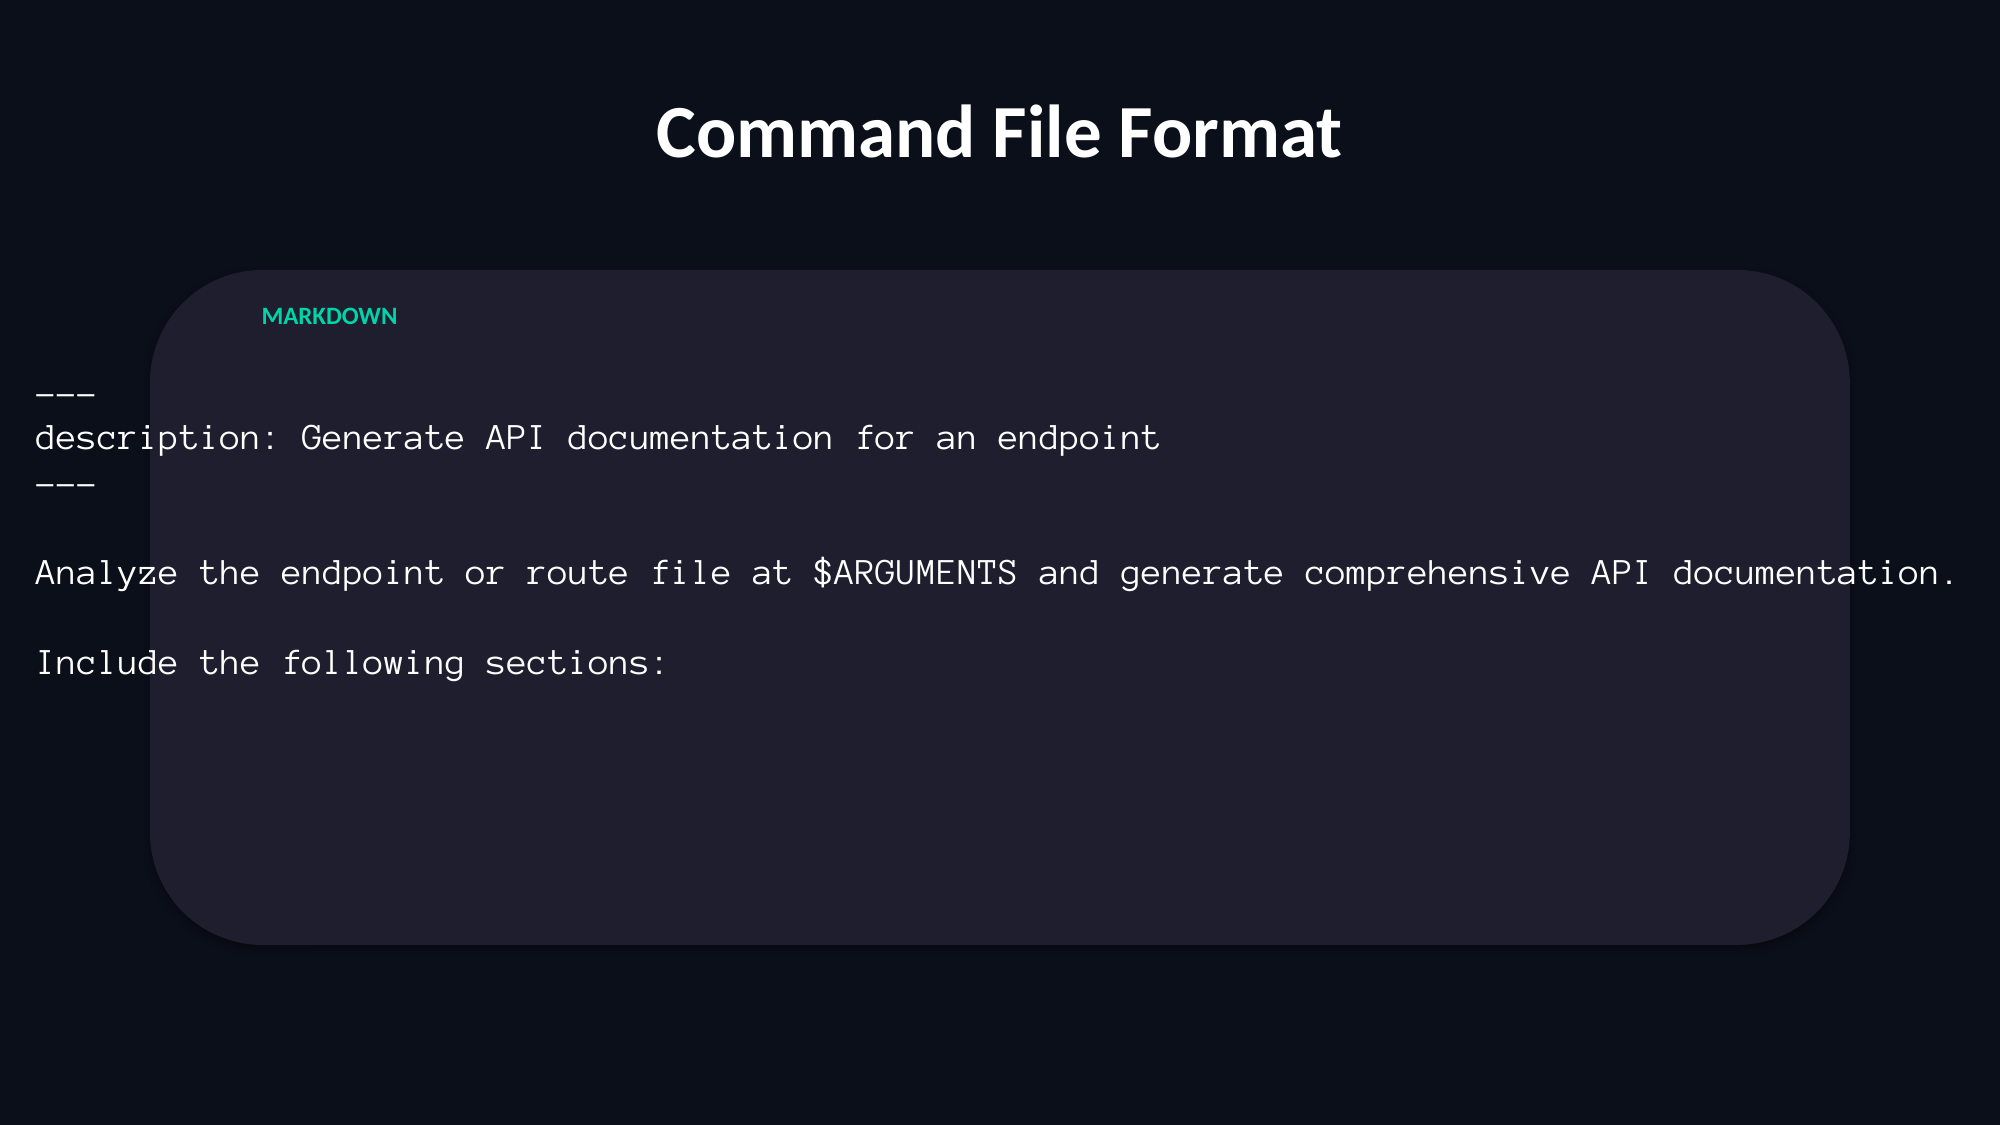

Command File Format

MARKDOWN
---
description: Generate API documentation for an endpoint
---
Analyze the endpoint or route file at $ARGUMENTS and generate comprehensive API documentation.
Include the following sections: